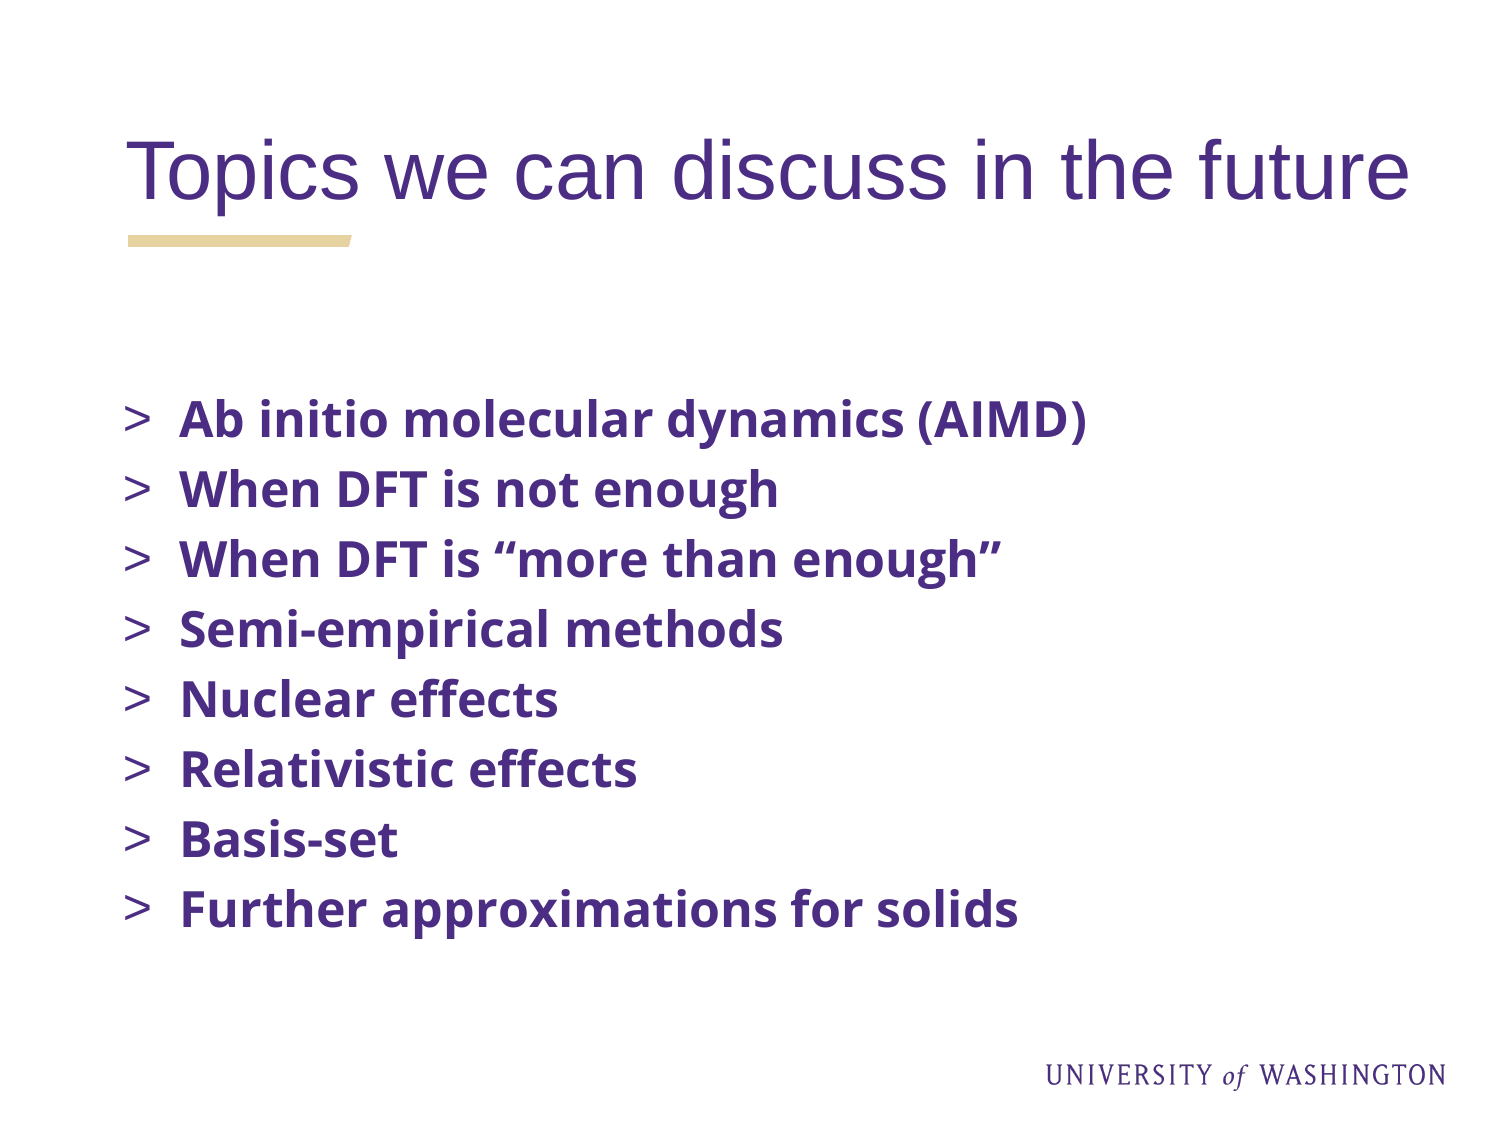

Topics we can discuss in the future
Ab initio molecular dynamics (AIMD)
When DFT is not enough
When DFT is “more than enough”
Semi-empirical methods
Nuclear effects
Relativistic effects
Basis-set
Further approximations for solids